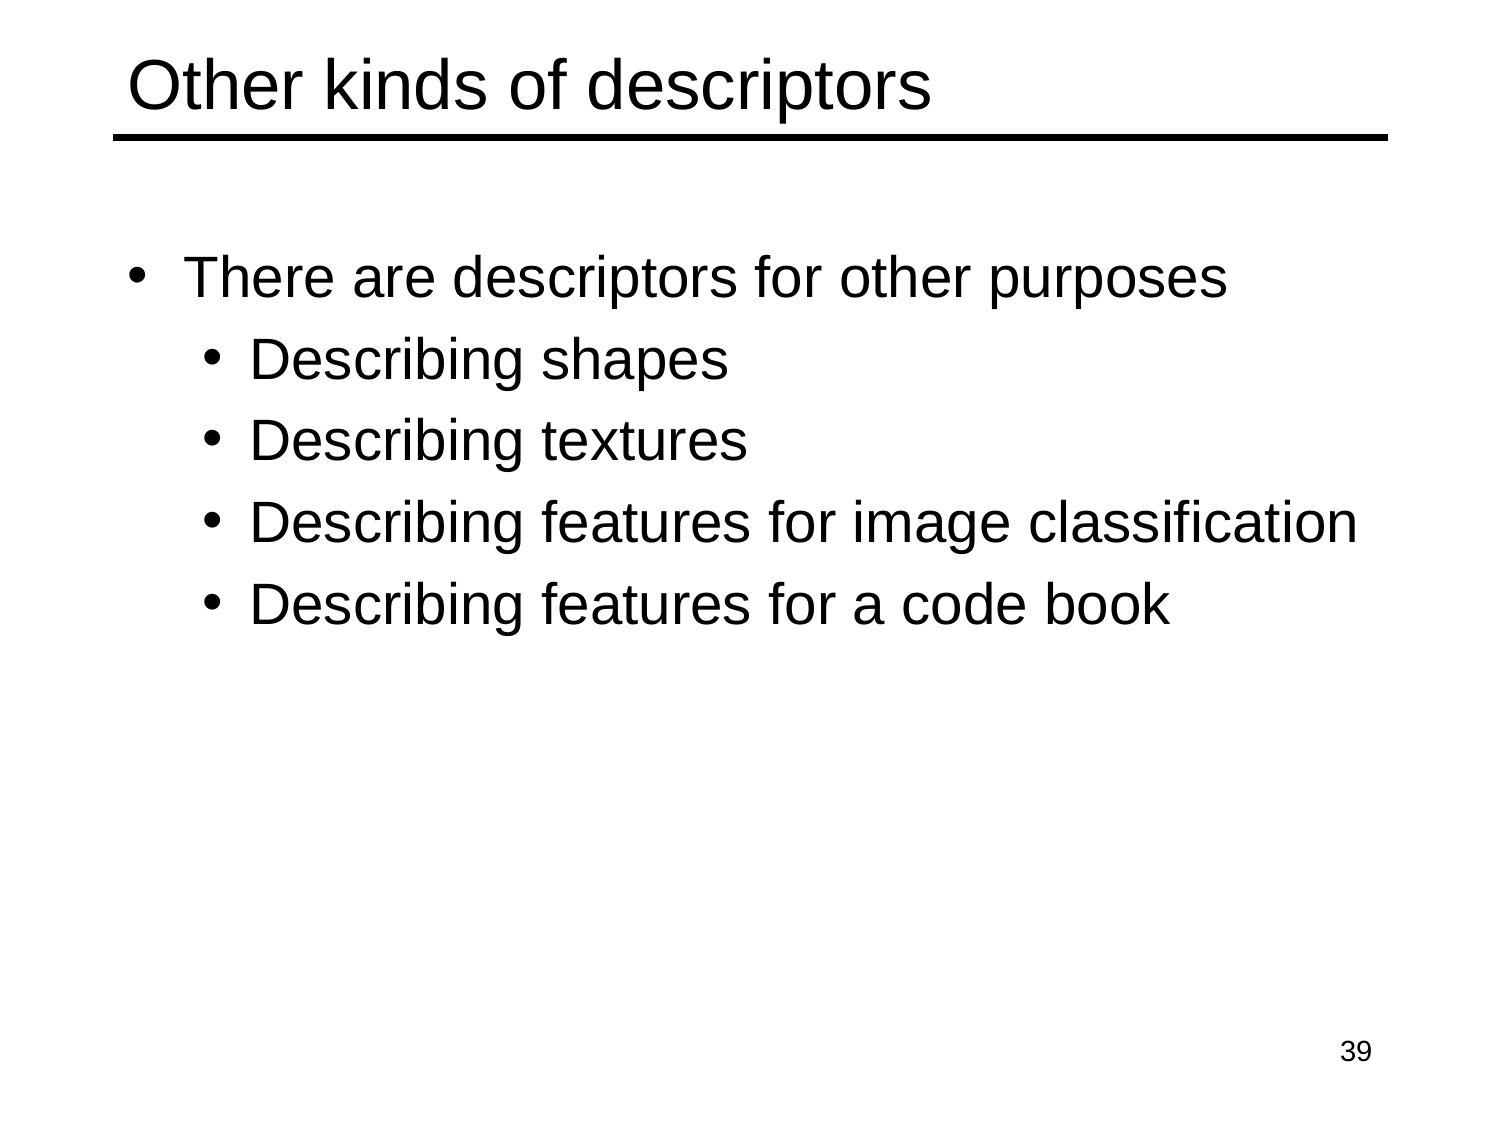

# Other kinds of descriptors

There are descriptors for other purposes
Describing shapes
Describing textures
Describing features for image classification
Describing features for a code book
39